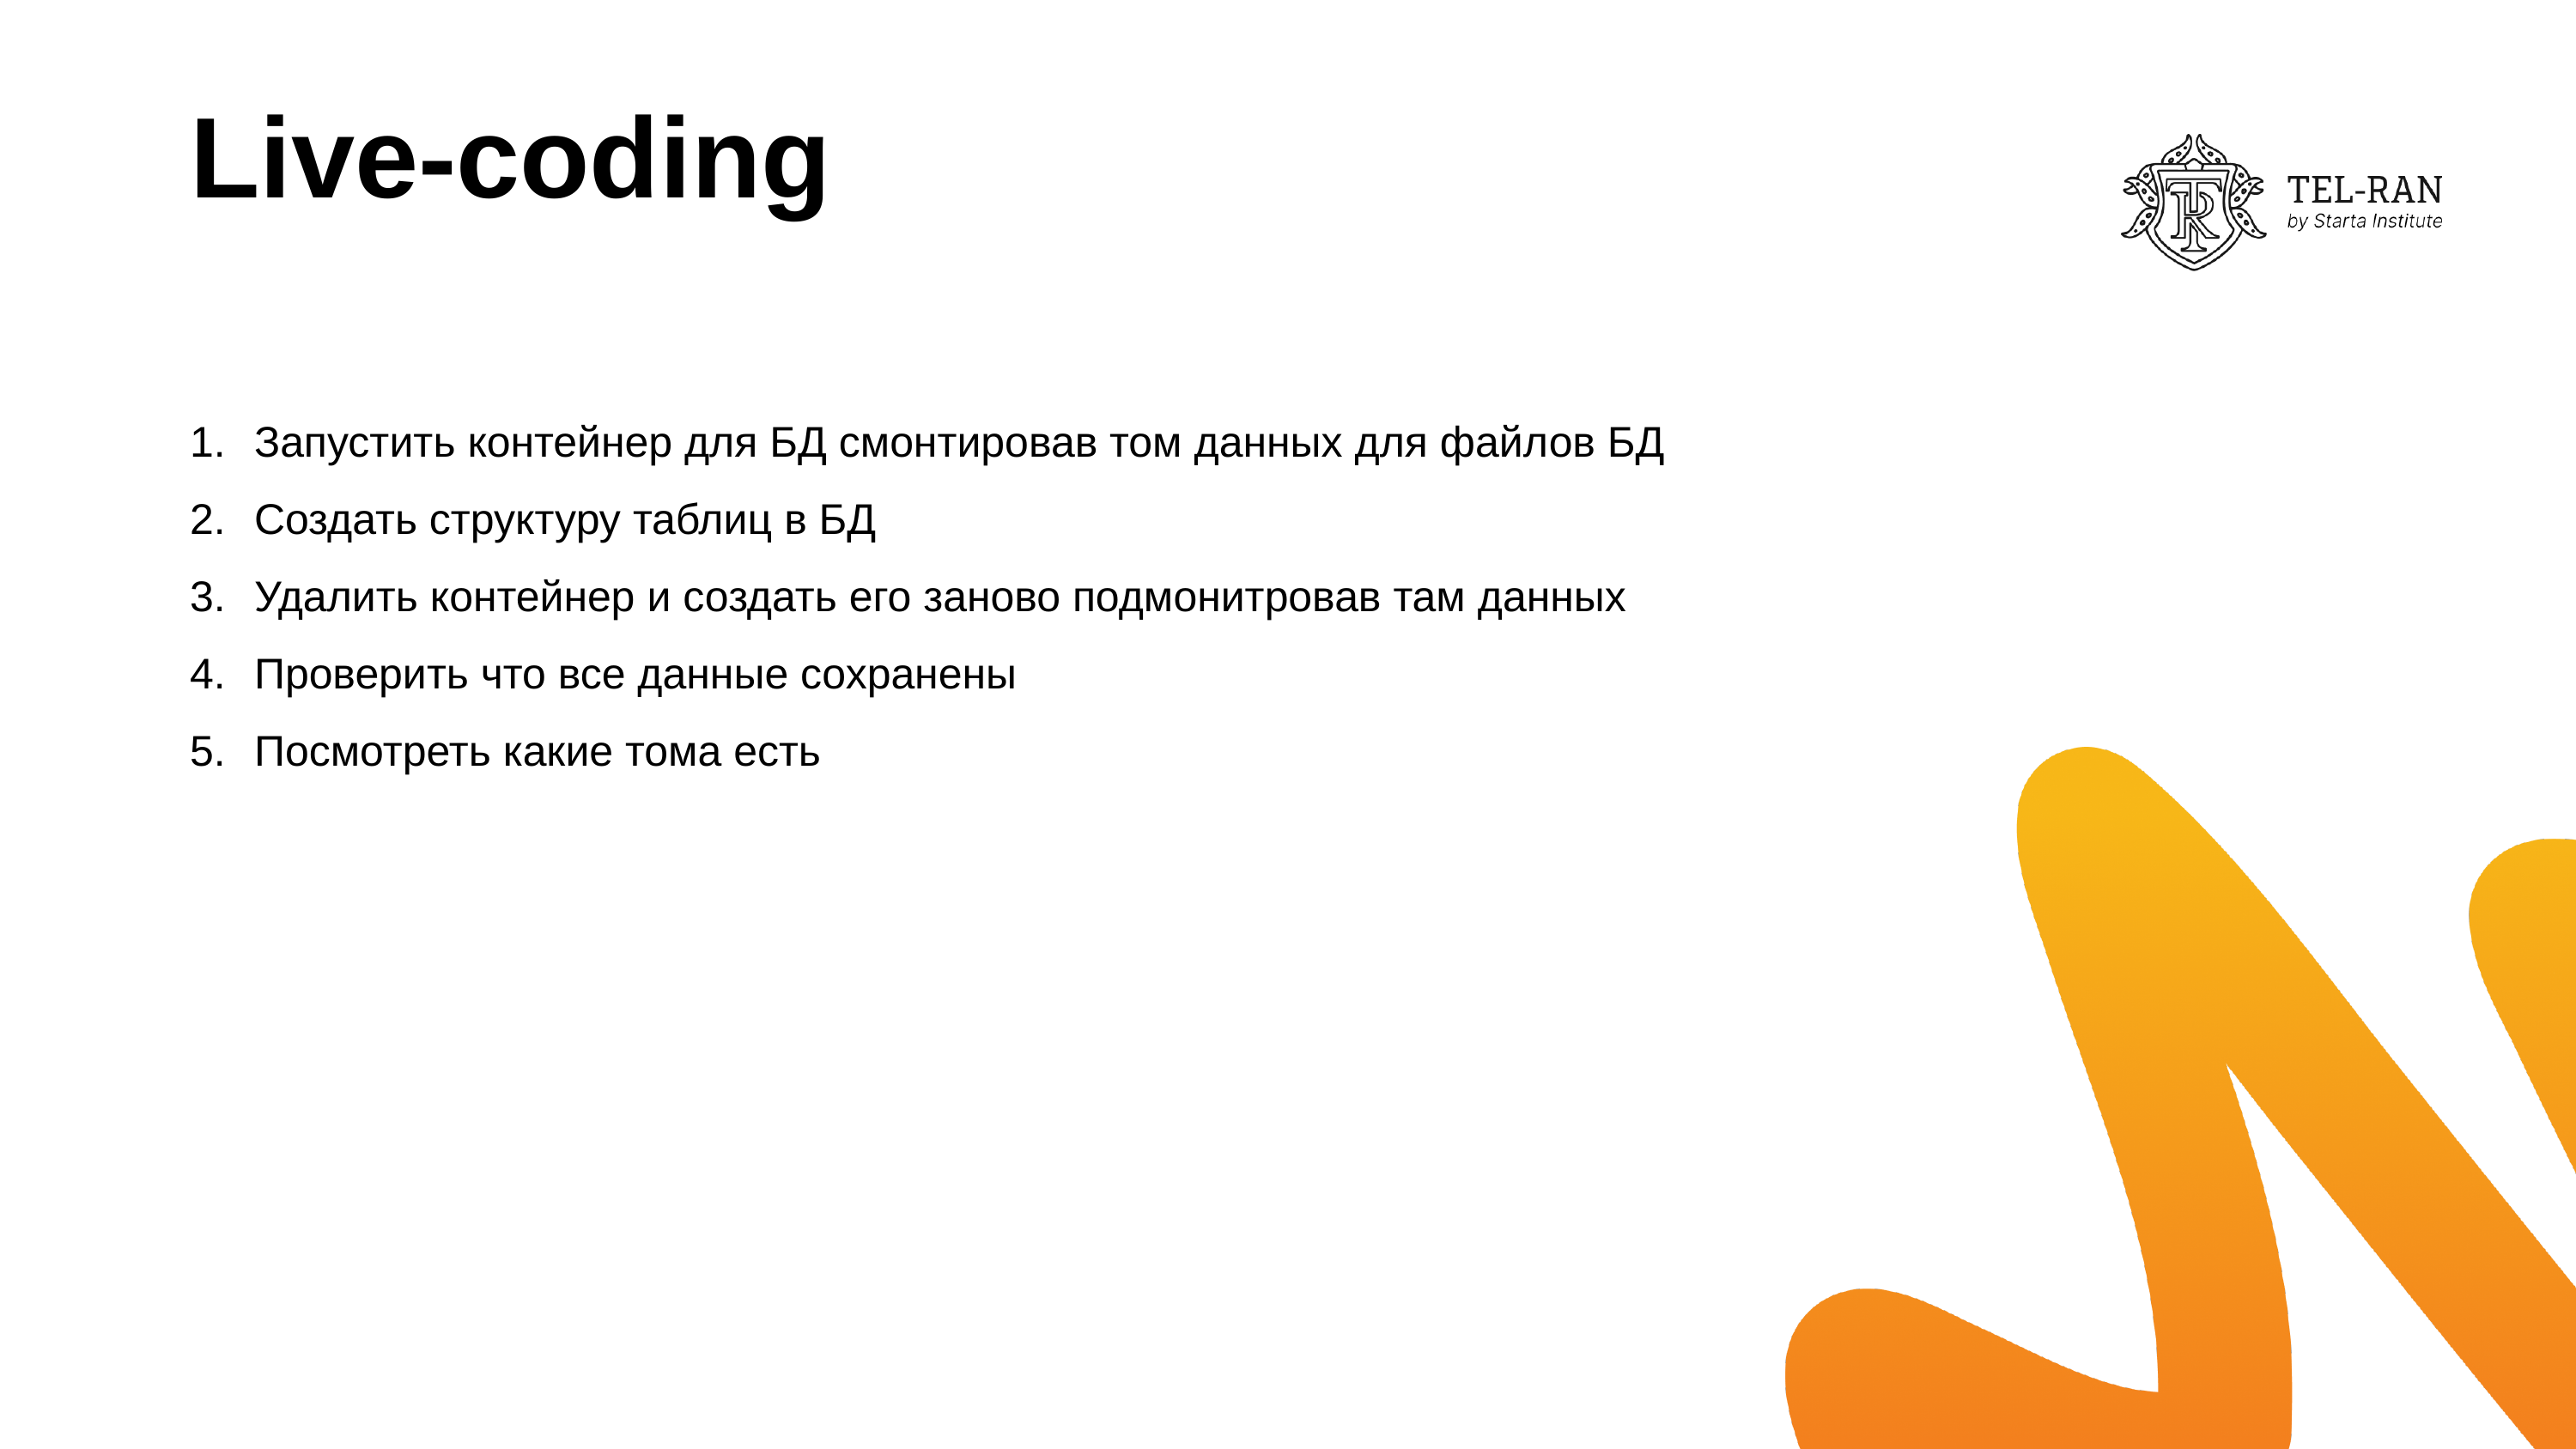

# Live-coding
Запустить контейнер для БД смонтировав том данных для файлов БД
Создать структуру таблиц в БД
Удалить контейнер и создать его заново подмонитровав там данных
Проверить что все данные сохранены
Посмотреть какие тома есть